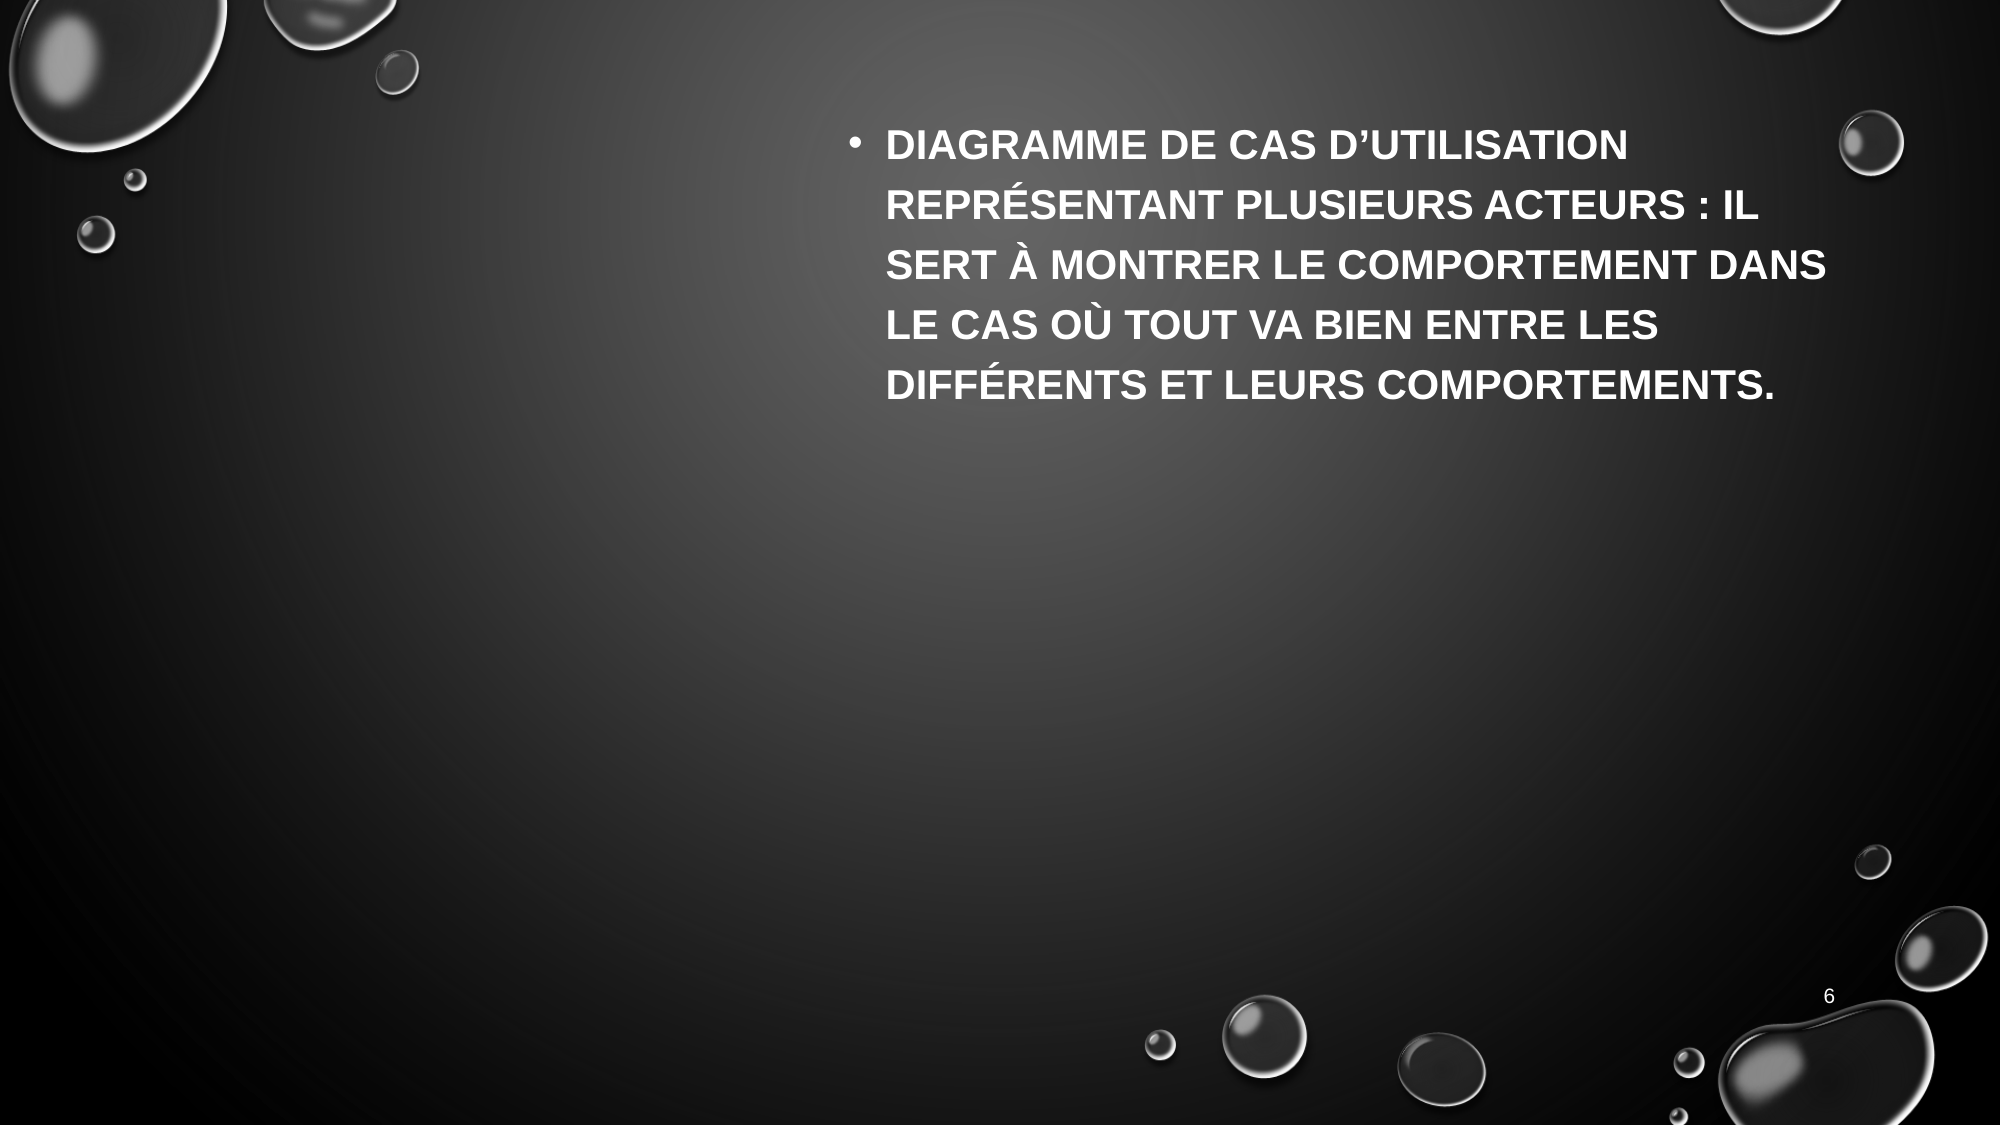

#
DIAGRAMME DE CAS D’UTILISATION REPRÉSENTANT PLUSIEURS ACTEURS : IL SERT À MONTRER LE COMPORTEMENT DANS LE CAS OÙ TOUT VA BIEN ENTRE LES DIFFÉRENTS ET LEURS COMPORTEMENTS.

6